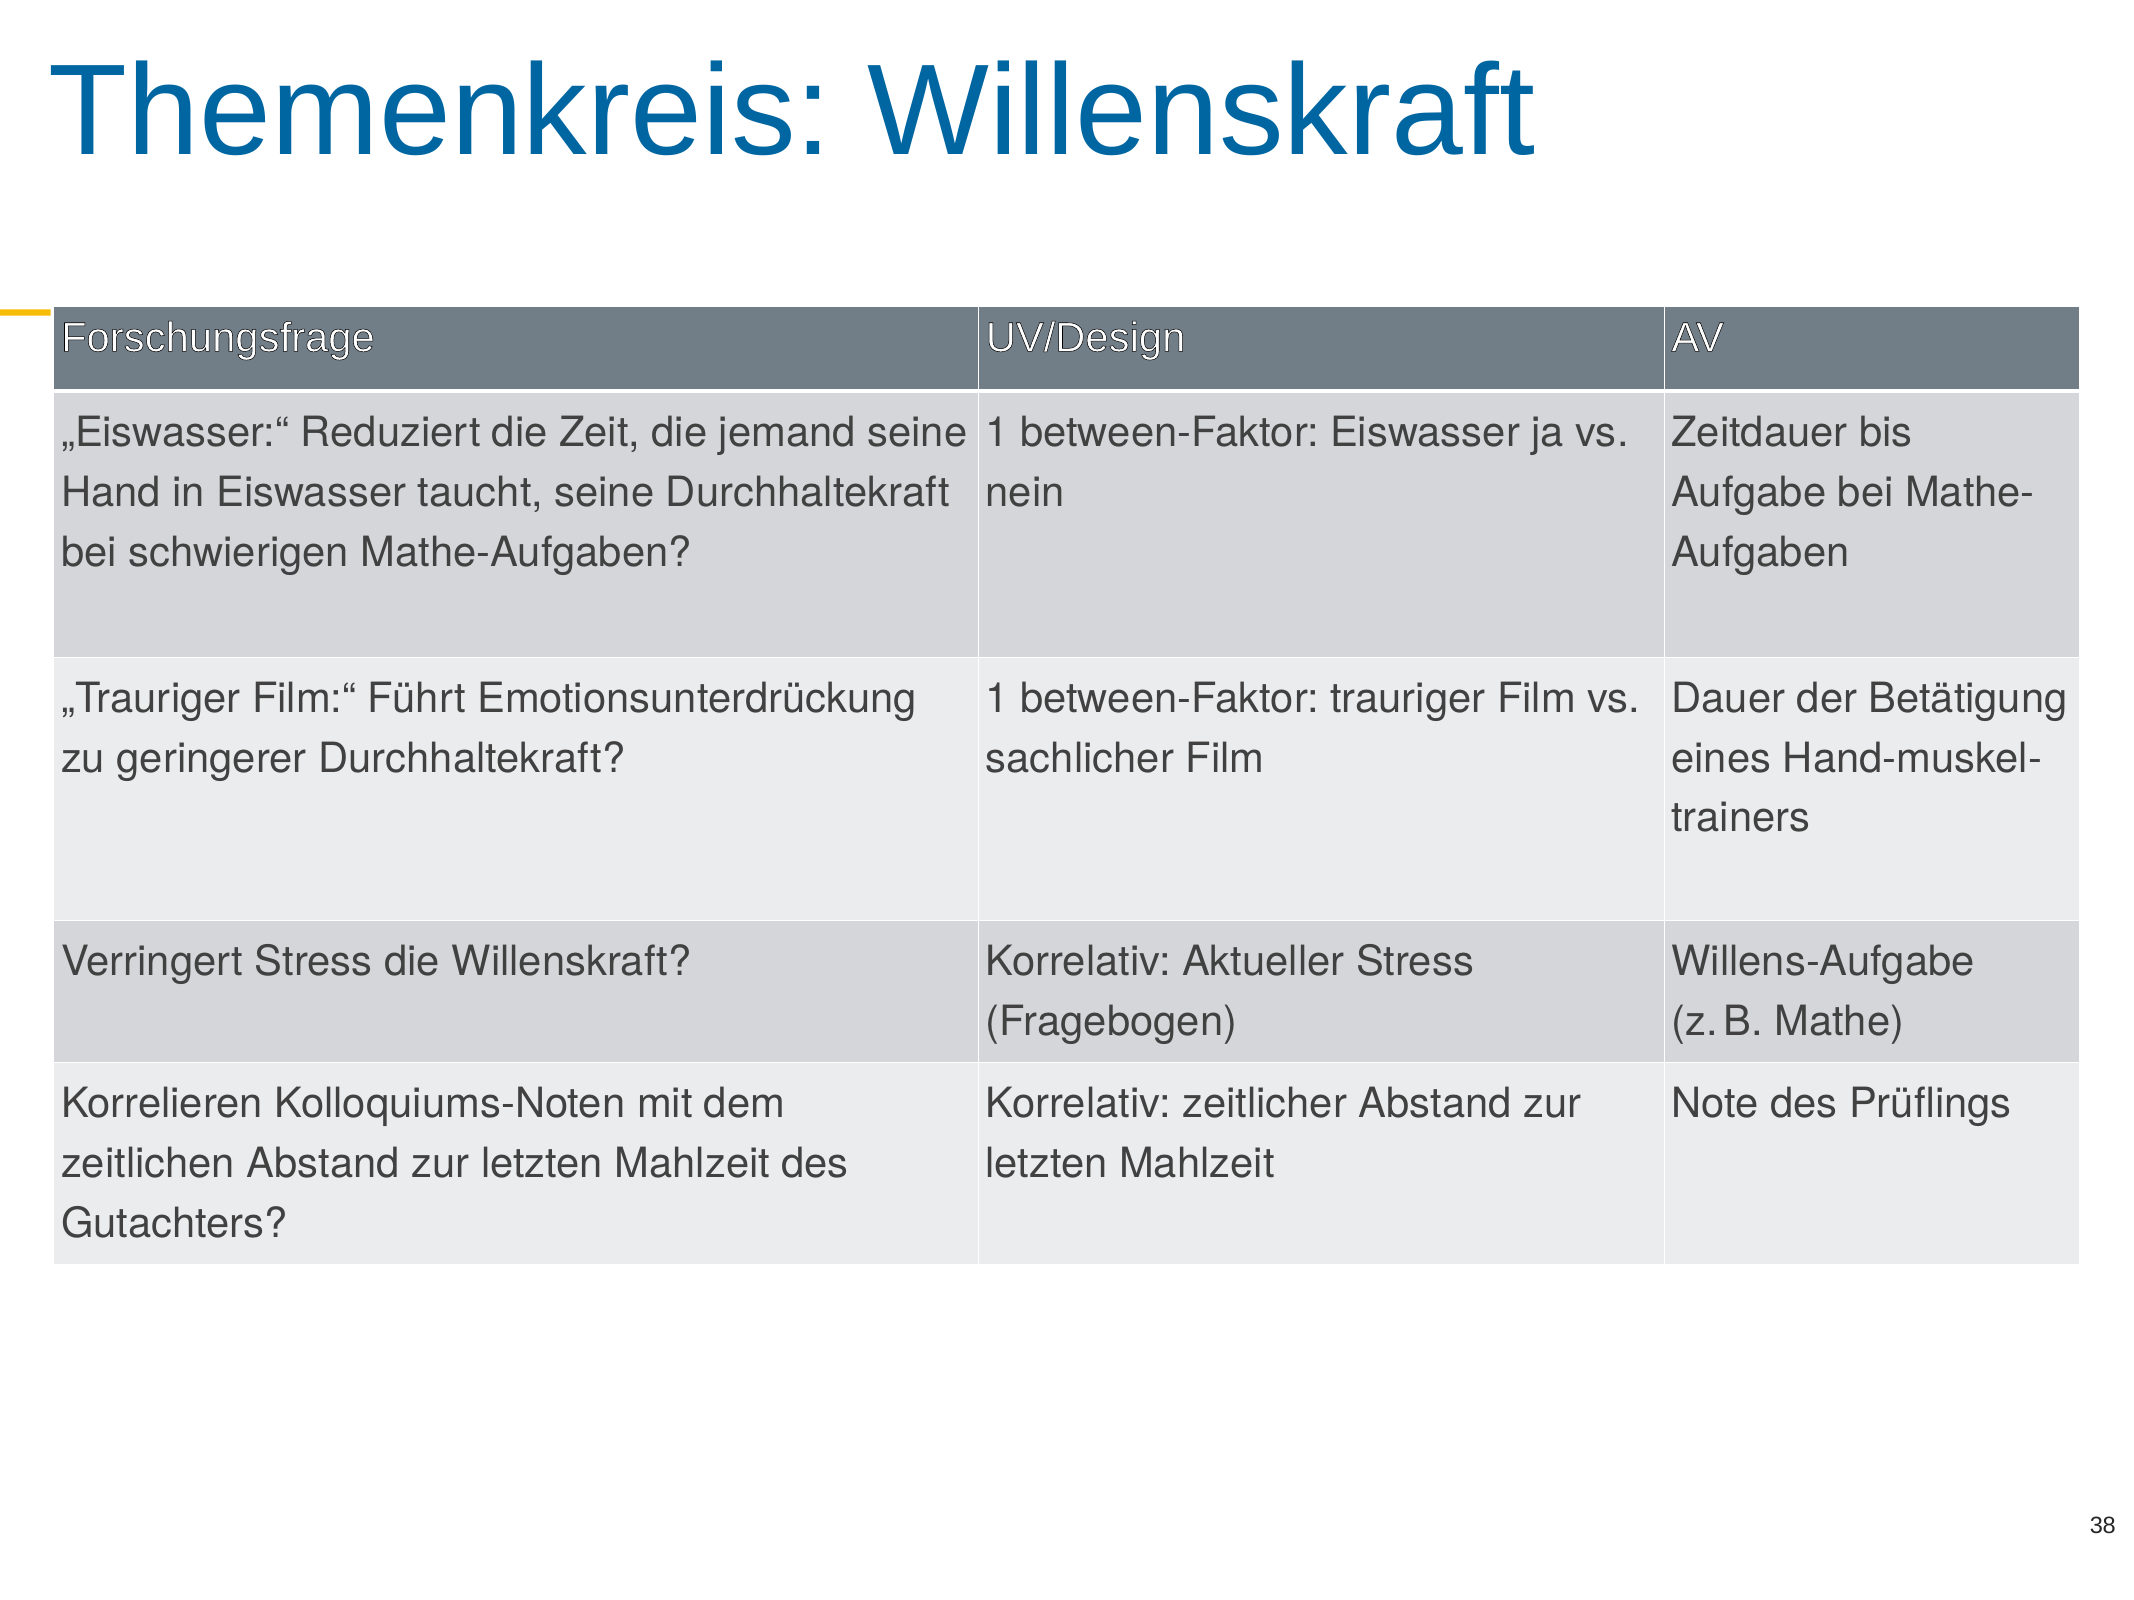

Themenkreis: Willenskraft
| Forschungsfrage | UV/Design | AV |
| --- | --- | --- |
| „Eiswasser:“ Reduziert die Zeit, die jemand seine Hand in Eiswasser taucht, seine Durchhaltekraft bei schwierigen Mathe-Aufgaben? | 1 between-Faktor: Eiswasser ja vs. nein | Zeitdauer bis Aufgabe bei Mathe-Aufgaben |
| „Trauriger Film:“ Führt Emotionsunterdrückung zu geringerer Durchhaltekraft? | 1 between-Faktor: trauriger Film vs. sachlicher Film | Dauer der Betätigung eines Hand-muskel-trainers |
| Verringert Stress die Willenskraft? | Korrelativ: Aktueller Stress (Fragebogen) | Willens-Aufgabe (z. B. Mathe) |
| Korrelieren Kolloquiums-Noten mit dem zeitlichen Abstand zur letzten Mahlzeit des Gutachters? | Korrelativ: zeitlicher Abstand zur letzten Mahlzeit | Note des Prüflings |
38